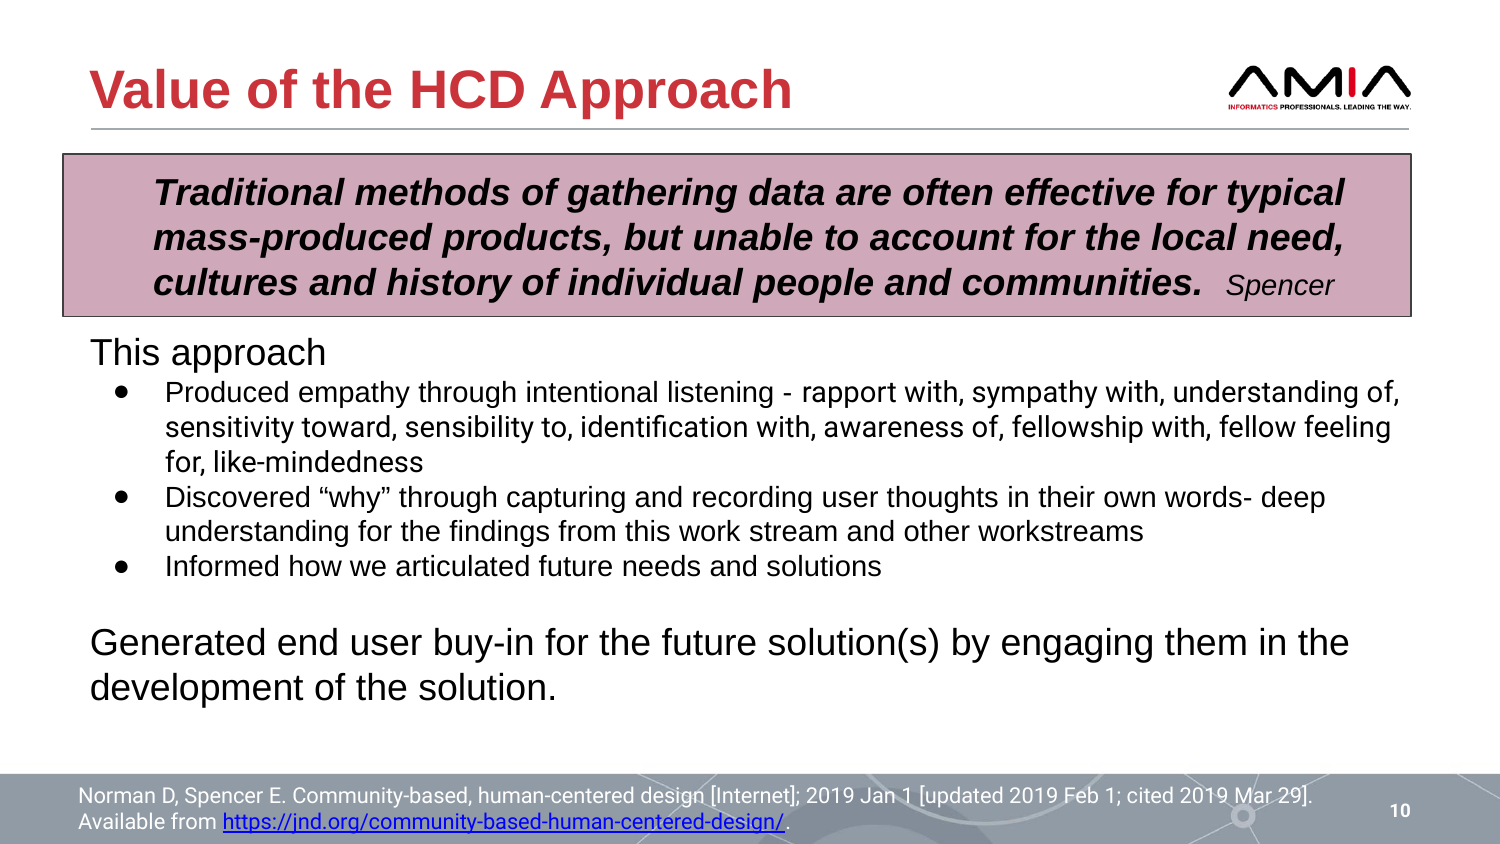

# Value of the HCD Approach
Traditional methods of gathering data are often effective for typical mass-produced products, but unable to account for the local need, cultures and history of individual people and communities.  Spencer
This approach
Produced empathy through intentional listening - rapport with, sympathy with, understanding of, sensitivity toward, sensibility to, identification with, awareness of, fellowship with, fellow feeling for, like-mindedness
Discovered “why” through capturing and recording user thoughts in their own words- deep understanding for the findings from this work stream and other workstreams
Informed how we articulated future needs and solutions

Generated end user buy-in for the future solution(s) by engaging them in the development of the solution.

Norman D, Spencer E. Community-based, human-centered design [Internet]; 2019 Jan 1 [updated 2019 Feb 1; cited 2019 Mar 29]. Available from https://jnd.org/community-based-human-centered-design/.

10